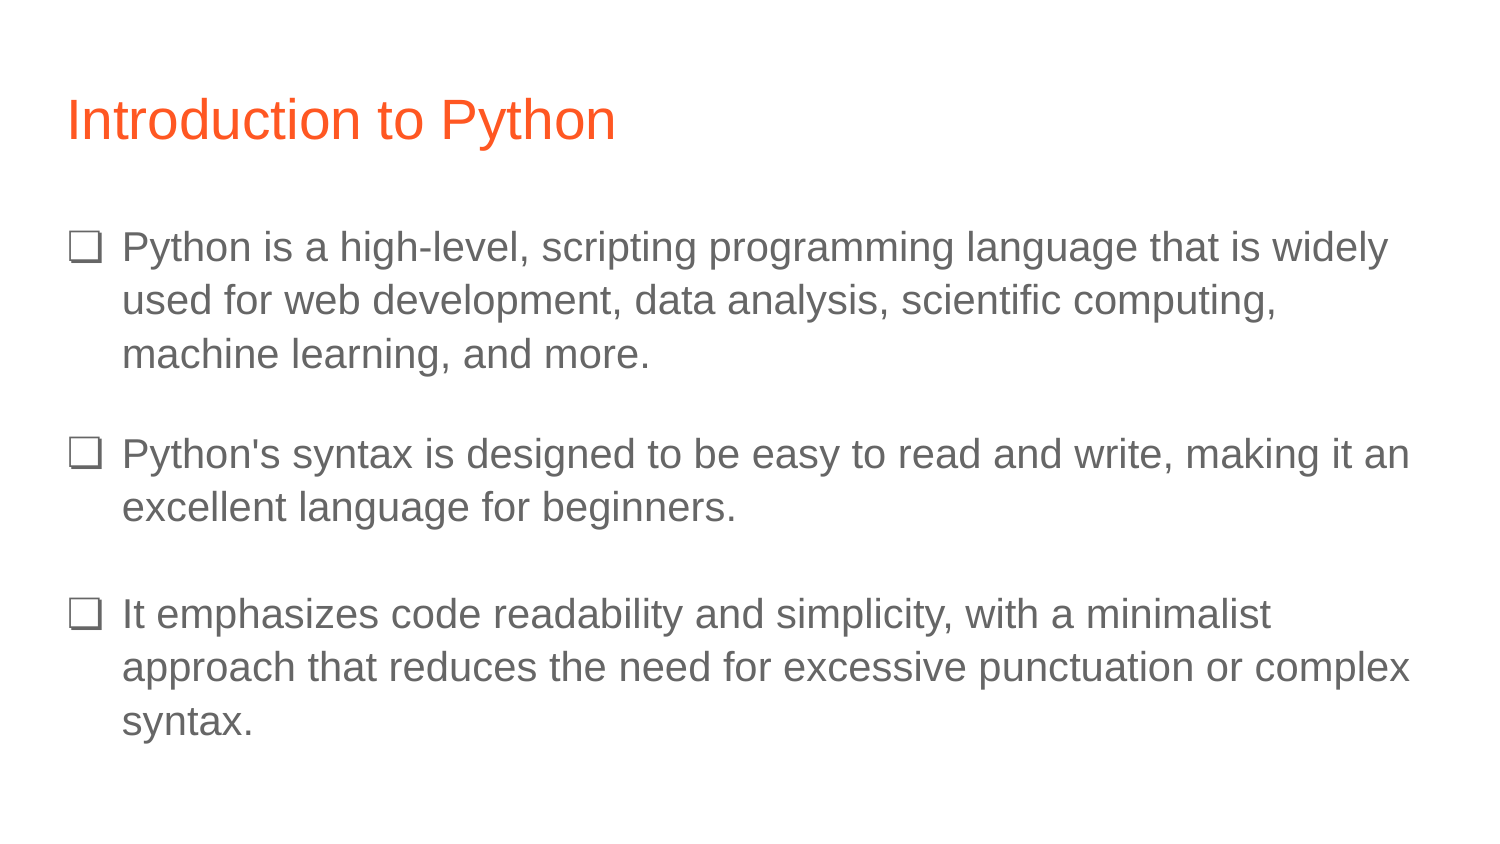

# Introduction to Python
Python is a high-level, scripting programming language that is widely used for web development, data analysis, scientific computing, machine learning, and more.
Python's syntax is designed to be easy to read and write, making it an excellent language for beginners.
It emphasizes code readability and simplicity, with a minimalist approach that reduces the need for excessive punctuation or complex syntax.